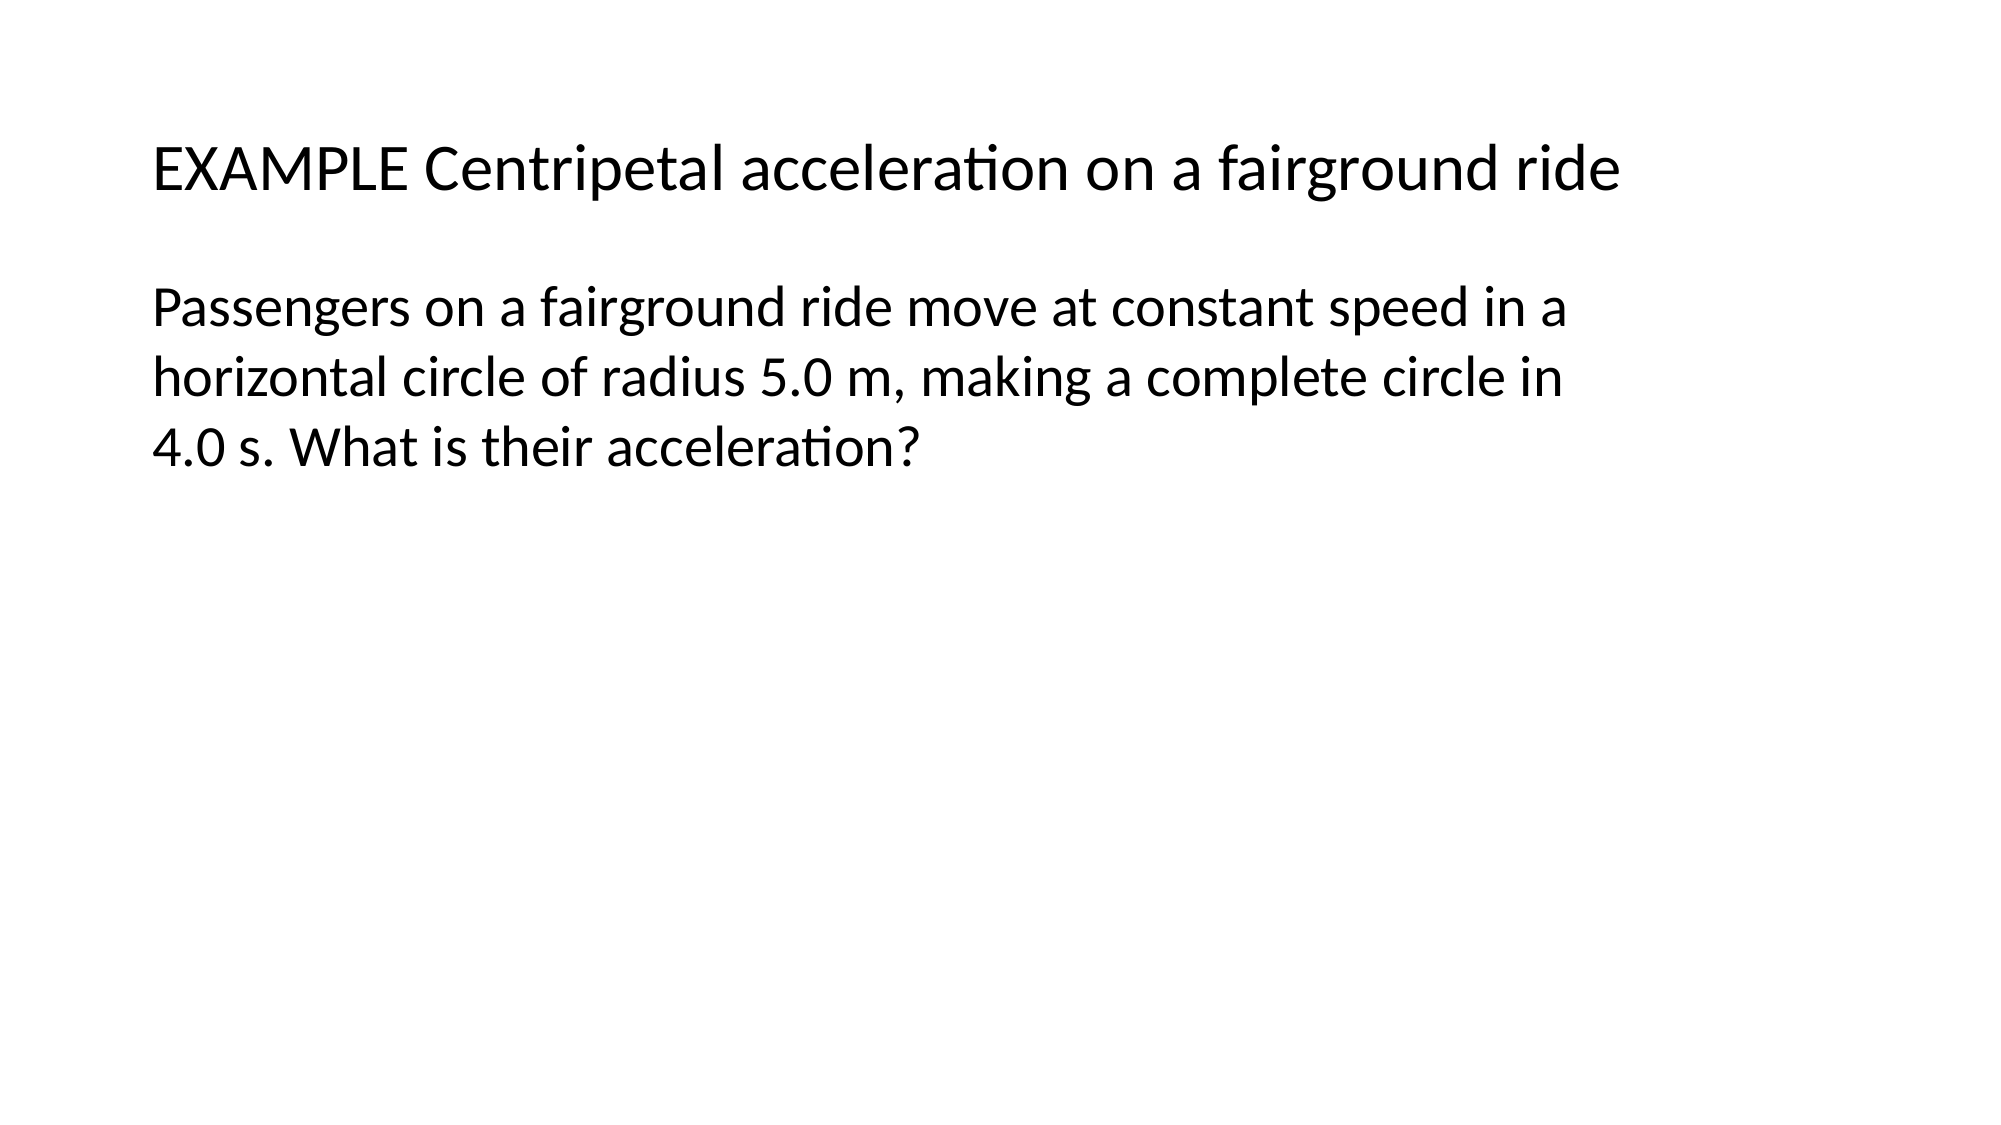

# EXAMPLE Centripetal acceleration on a fairground ride
Passengers on a fairground ride move at constant speed in a horizontal circle of radius 5.0 m, making a complete circle in 4.0 s. What is their acceleration?